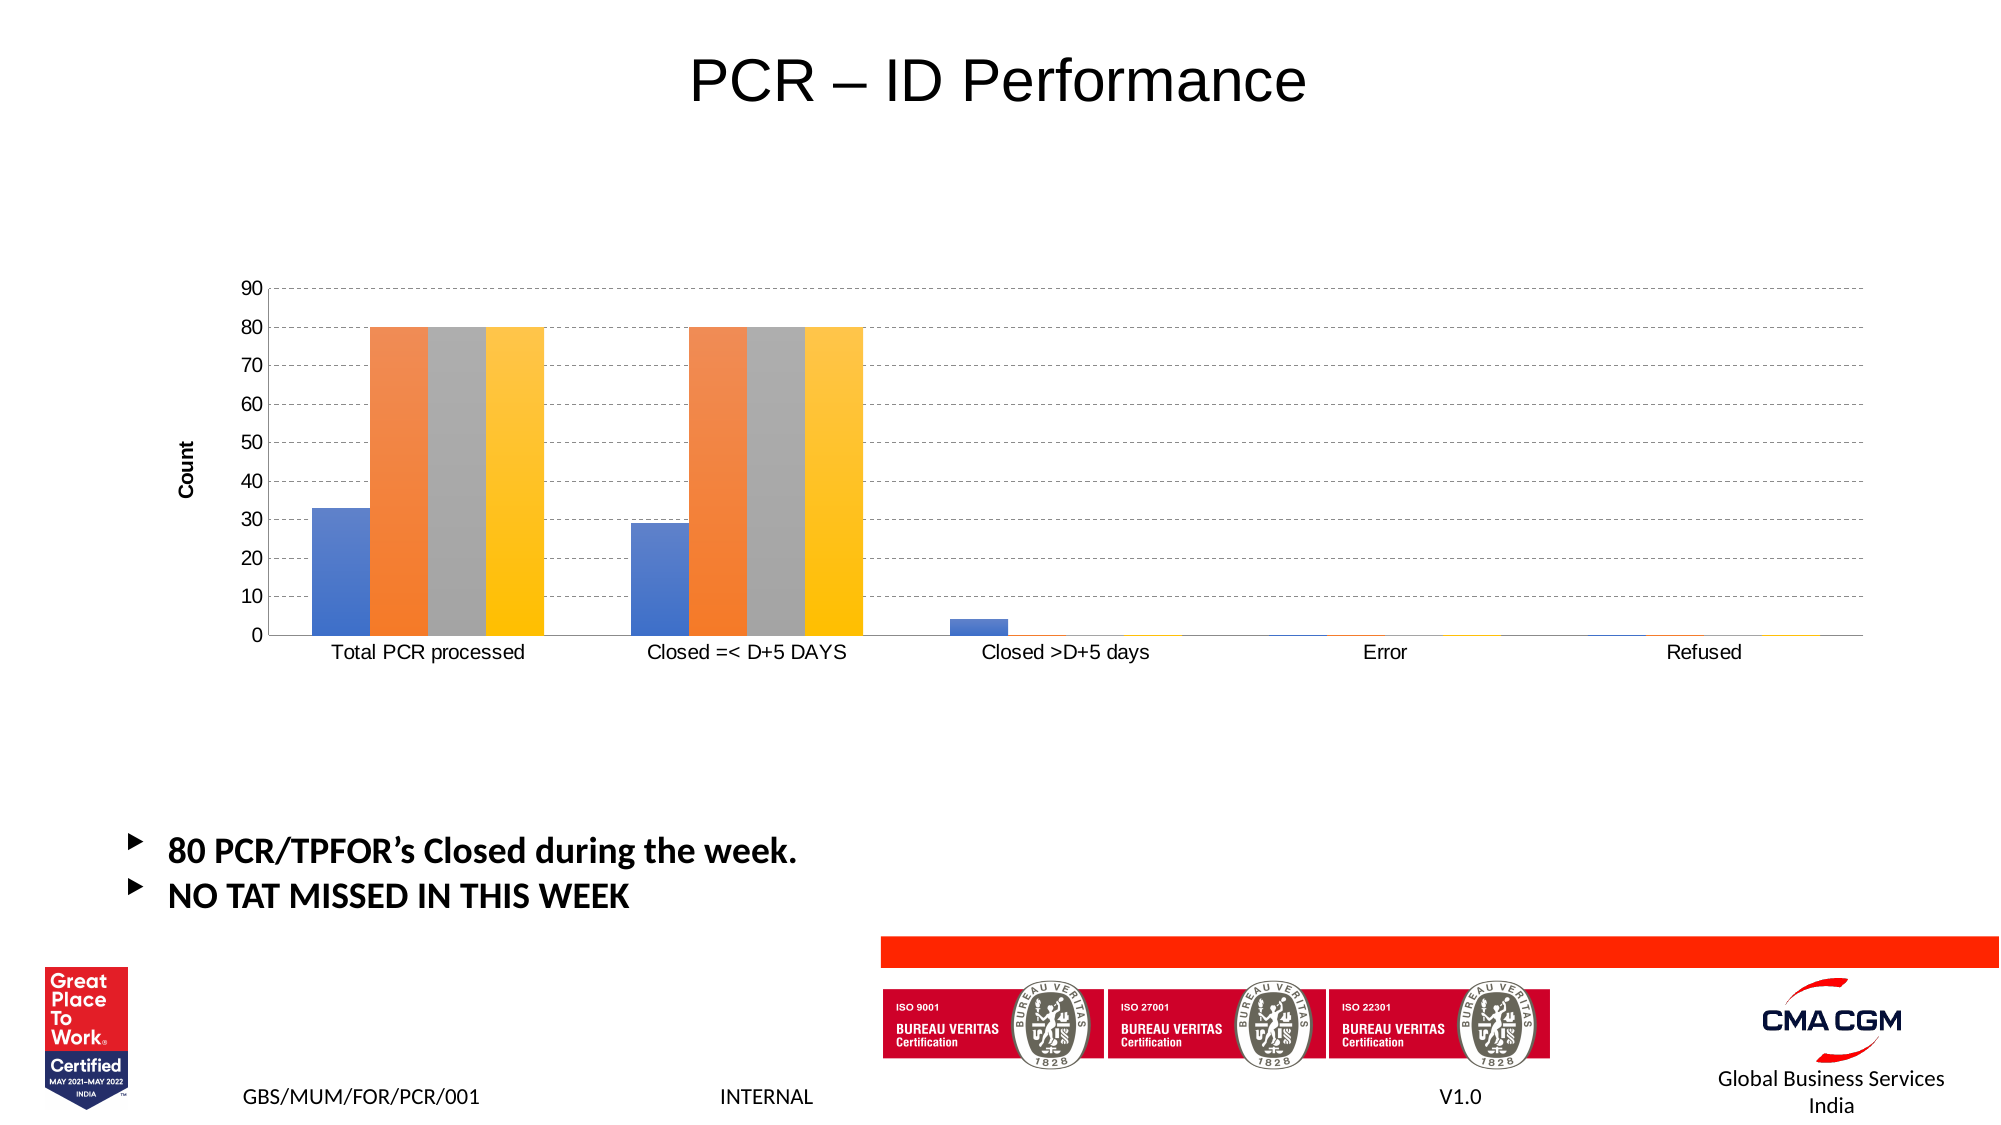

PCR – ID Performance

### Chart

| Category | Wk 5 | Wk 6 | Wk 7 | Wk 8 |
|---|---|---|---|---|
| Total PCR processed | 33.0 | 80.0 | 80.0 | 80.0 |
| Closed =< D+5 DAYS | 29.0 | 80.0 | 80.0 | 80.0 |
| Closed >D+5 days | 4.0 | 0.0 | 0.0 | 0.0 |
| Error | 0.0 | 0.0 | 0.0 | 0.0 |
| Refused | 0.0 | 0.0 | 0.0 | 0.0 |
80 PCR/TPFOR’s Closed during the week.
NO TAT MISSED IN THIS WEEK